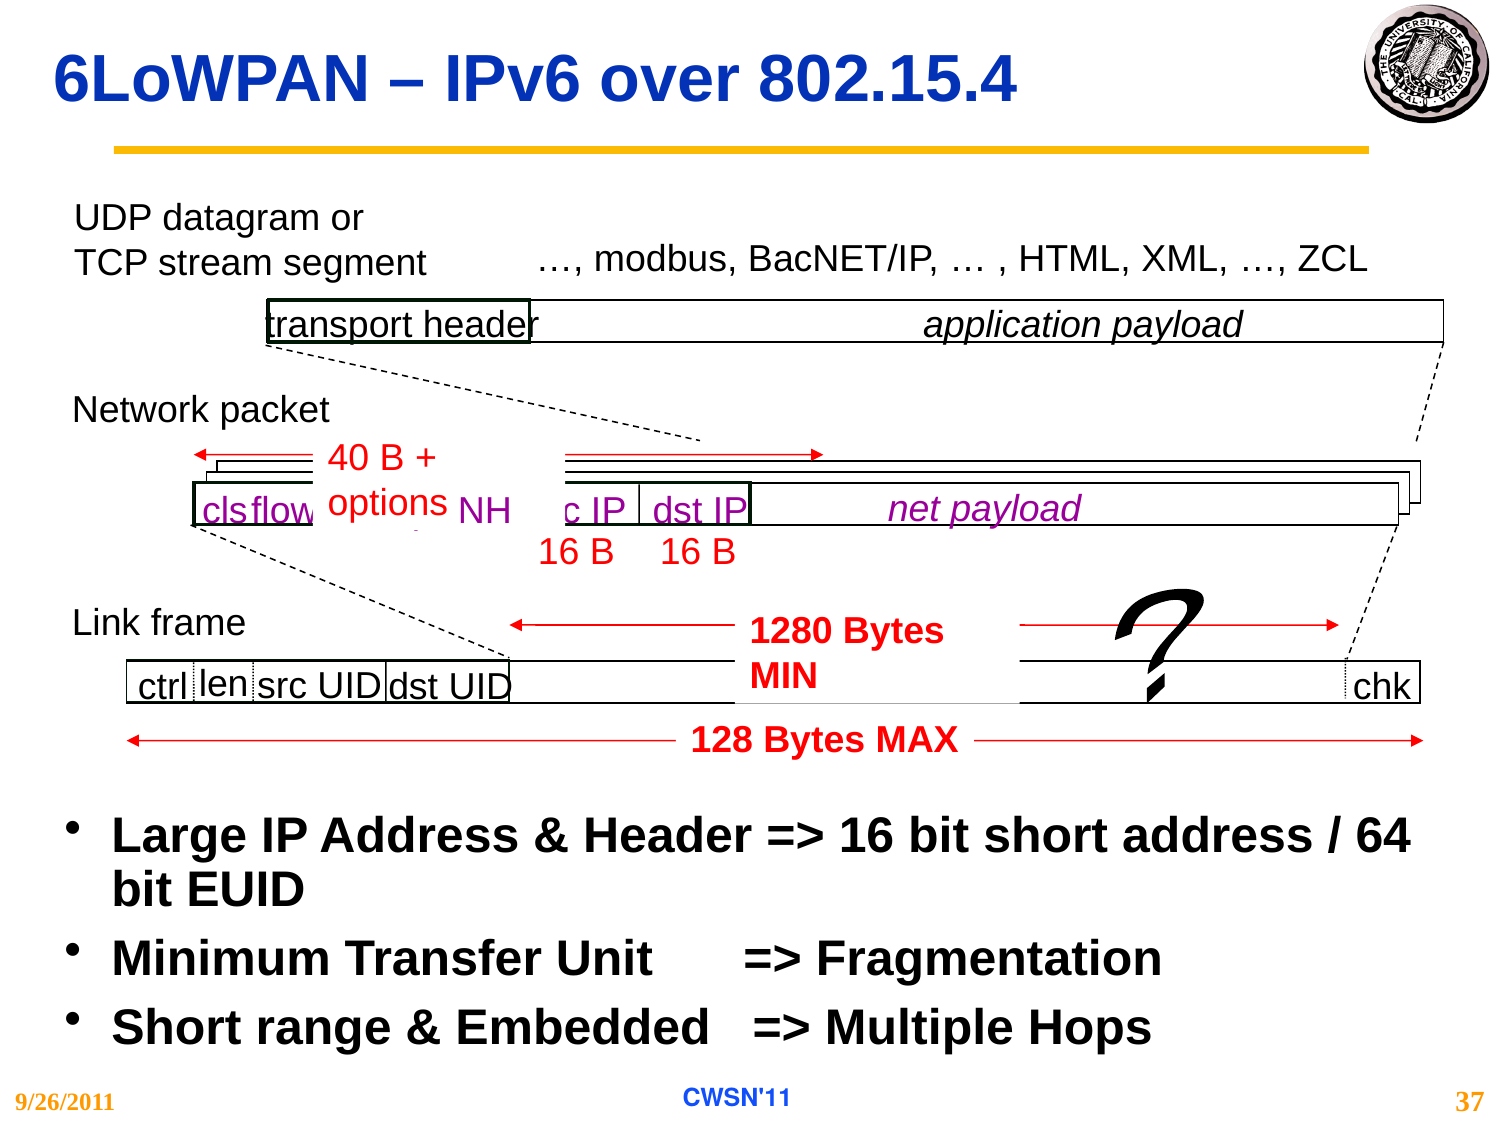

# 6LoWPAN – IPv6 over 802.15.4
UDP datagram or
TCP stream segment
…, modbus, BacNET/IP, … , HTML, XML, …, ZCL
transport header
application payload

Network packet
40 B + options

net payload
cls
flow
len
hops
NH
src IP
dst IP

16 B
16 B

?
Link frame
1280 Bytes MIN

link payload
len
src UID
ctrl
dst UID
chk

128 Bytes MAX

Large IP Address & Header => 16 bit short address / 64 bit EUID
Minimum Transfer Unit	     => Fragmentation
Short range & Embedded   => Multiple Hops

CWSN'11
9/26/2011
37